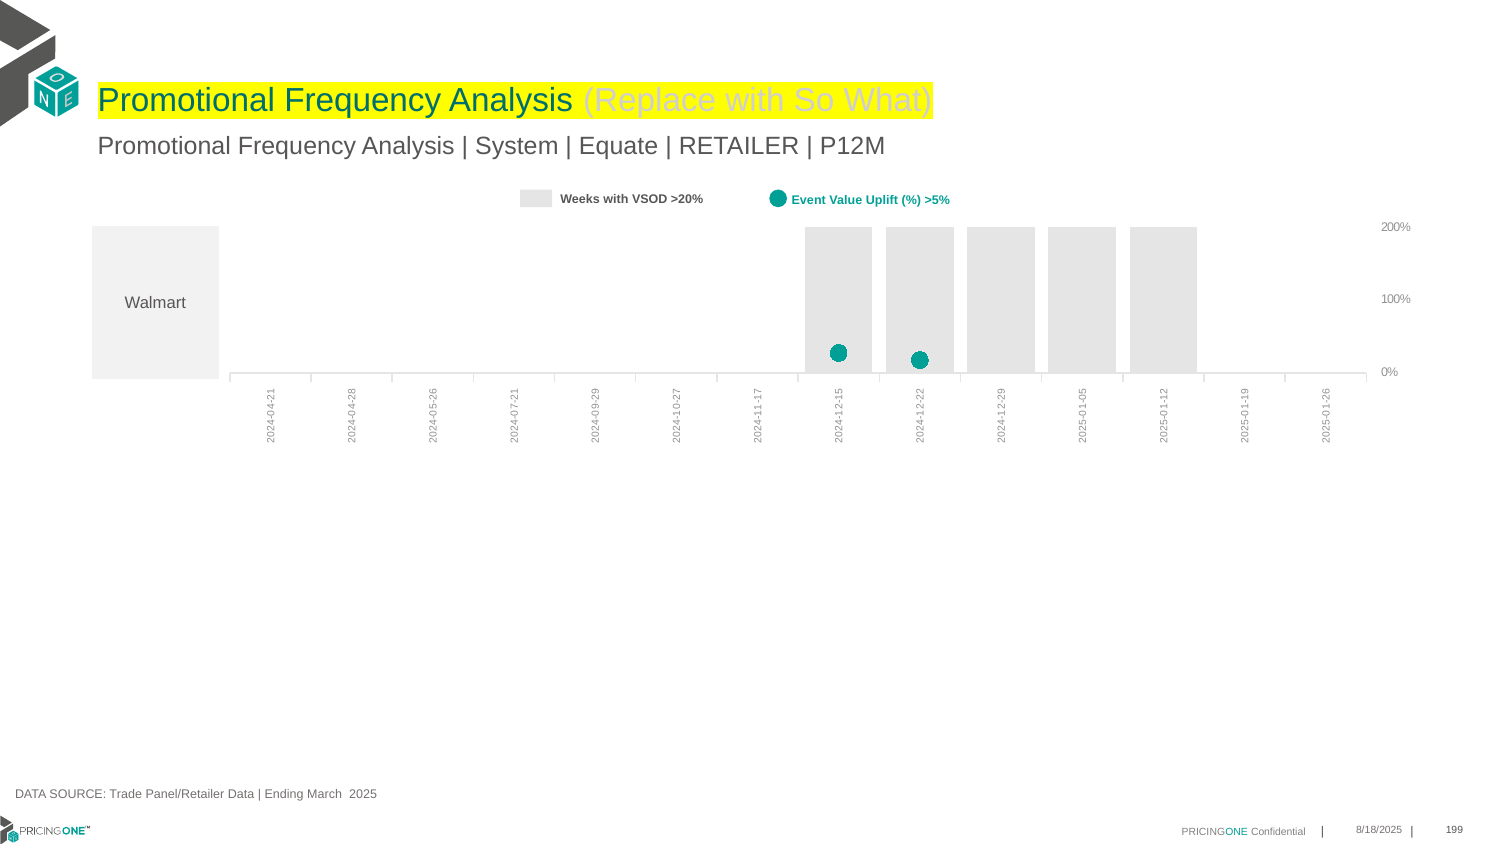

# Promotional Frequency Analysis (Replace with So What)
Promotional Frequency Analysis | System | Equate | RETAILER | P12M
Weeks with VSOD >20%
Event Value Uplift (%) >5%

### Chart

| Category | Weekly VSOD | New Uplift |
|---|---|---|
| 2024-04-21 | None | None |
| 2024-04-28 | None | None |
| 2024-05-26 | None | None |
| 2024-07-21 | None | None |
| 2024-09-29 | None | None |
| 2024-10-27 | None | None |
| 2024-11-17 | None | None |
| 2024-12-15 | 1.0 | 0.2728642700403467 |
| 2024-12-22 | 1.0 | 0.17408391397041403 |
| 2024-12-29 | 1.0 | None |
| 2025-01-05 | 1.0 | None |
| 2025-01-12 | 1.0 | None |
| 2025-01-19 | None | None |
| 2025-01-26 | None | None |
| Walmart |
| --- |
DATA SOURCE: Trade Panel/Retailer Data | Ending March  2025

8/18/2025
199